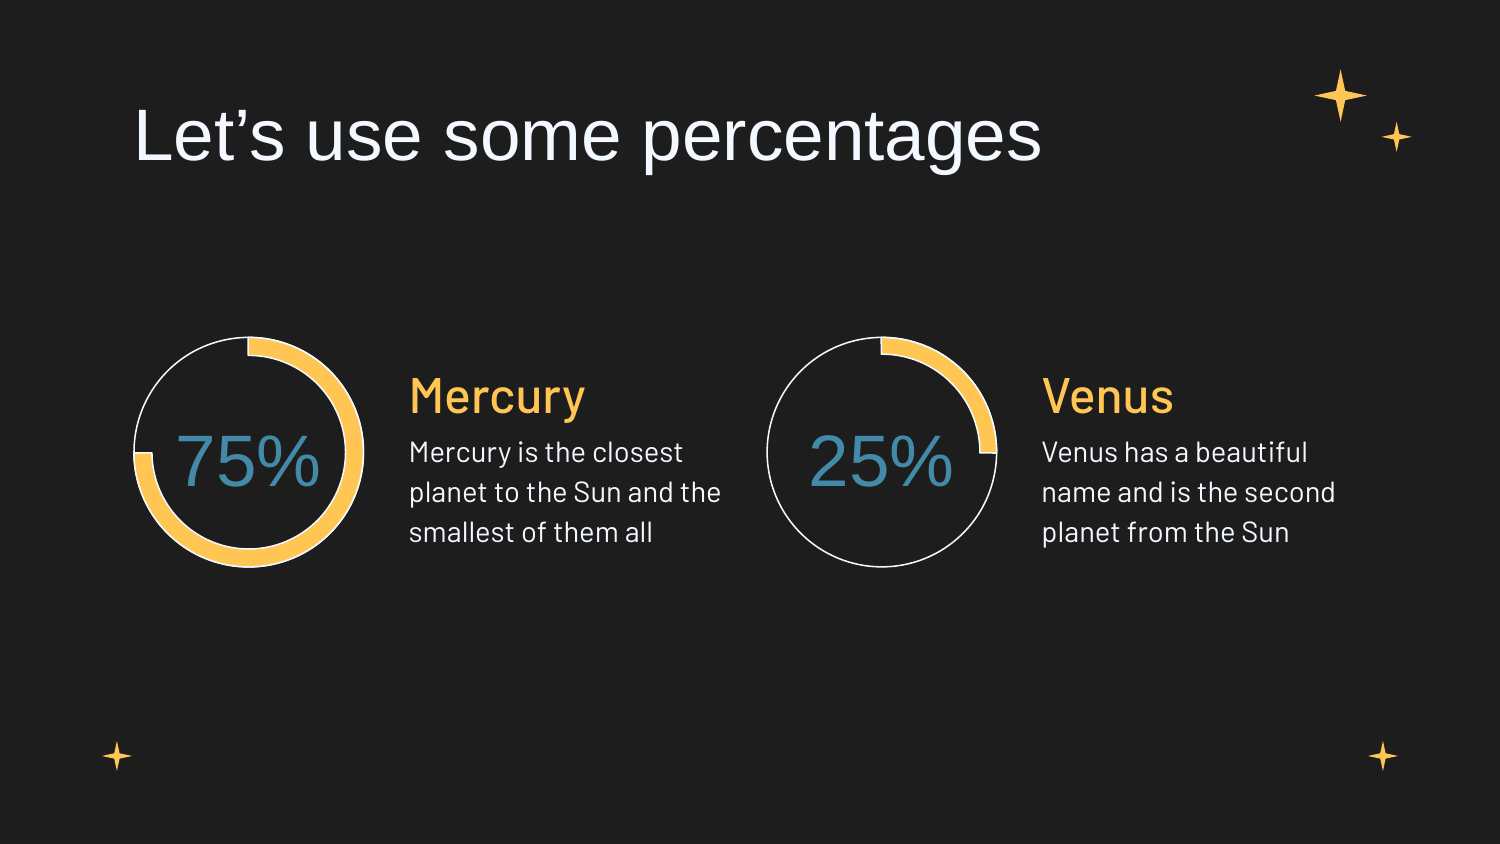

Let’s use some percentages

Mercury
Venus
Mercury is the closest planet to the Sun and the smallest of them all
Venus has a beautiful name and is the second planet from the Sun
# 75%
25%